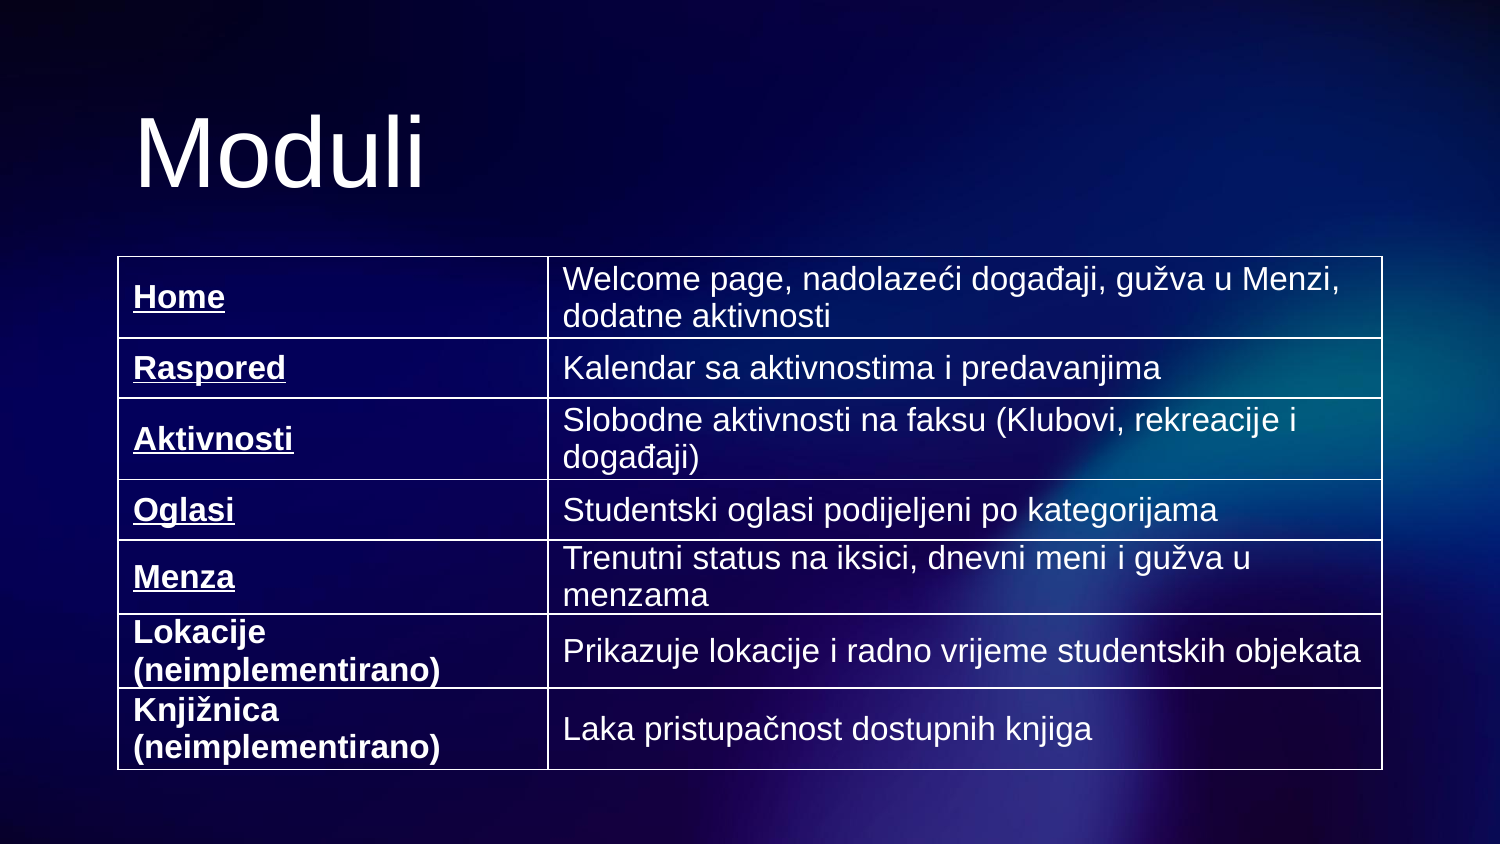

# Moduli
| Home | Welcome page, nadolazeći događaji, gužva u Menzi, dodatne aktivnosti |
| --- | --- |
| Raspored | Kalendar sa aktivnostima i predavanjima |
| Aktivnosti | Slobodne aktivnosti na faksu (Klubovi, rekreacije i događaji) |
| Oglasi | Studentski oglasi podijeljeni po kategorijama |
| Menza | Trenutni status na iksici, dnevni meni i gužva u menzama |
| Lokacije (neimplementirano) | Prikazuje lokacije i radno vrijeme studentskih objekata |
| Knjižnica (neimplementirano) | Laka pristupačnost dostupnih knjiga |